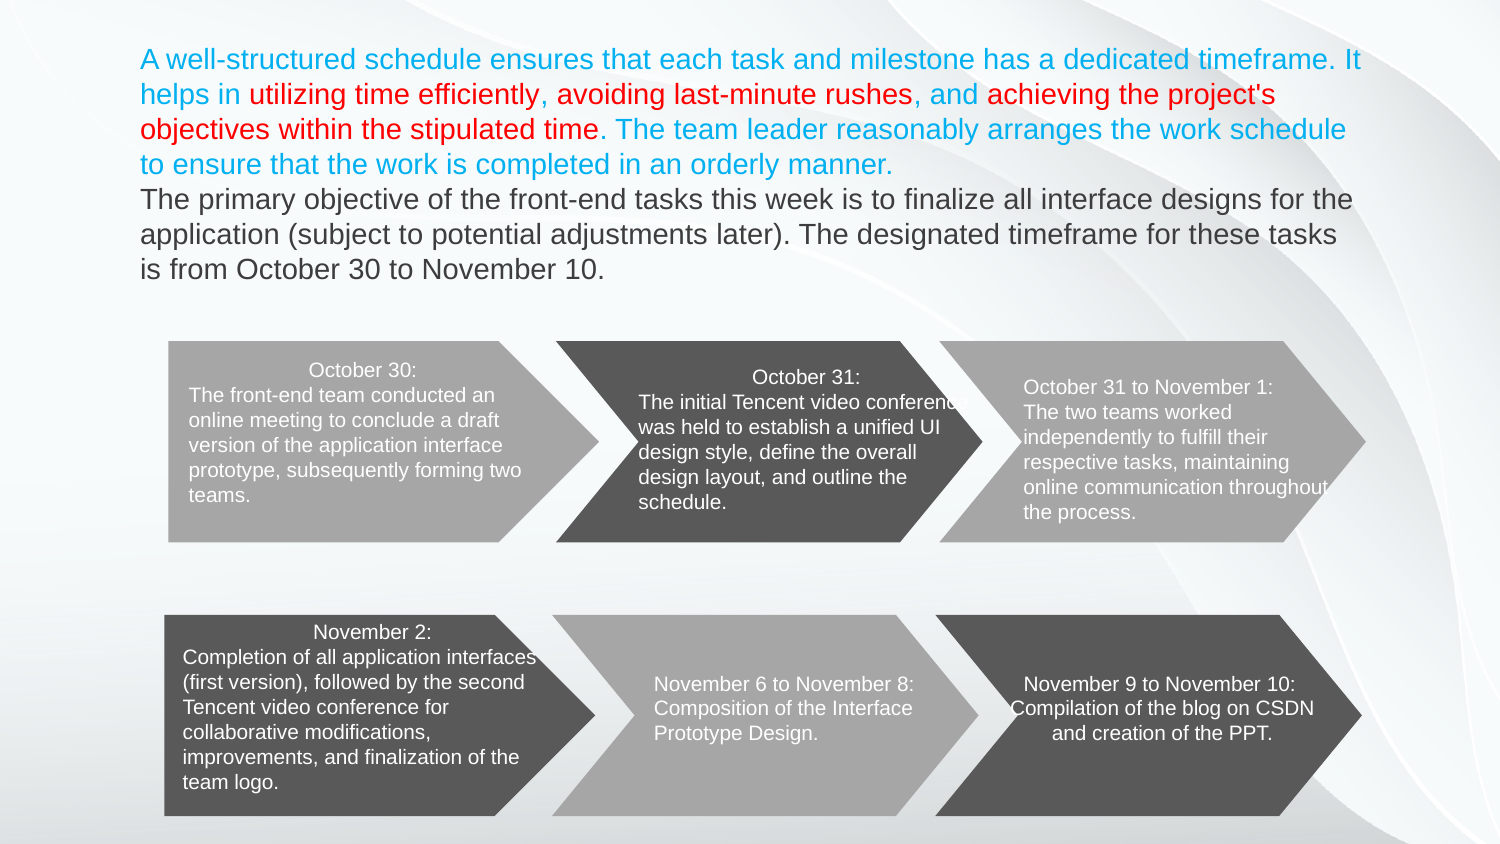

A well-structured schedule ensures that each task and milestone has a dedicated timeframe. It helps in utilizing time efficiently, avoiding last-minute rushes, and achieving the project's objectives within the stipulated time. The team leader reasonably arranges the work schedule to ensure that the work is completed in an orderly manner.
The primary objective of the front-end tasks this week is to finalize all interface designs for the application (subject to potential adjustments later). The designated timeframe for these tasks is from October 30 to November 10.

October 30:
The front-end team conducted an online meeting to conclude a draft version of the application interface prototype, subsequently forming two teams.
October 31:
The initial Tencent video conference was held to establish a unified UI design style, define the overall design layout, and outline the schedule.
October 31 to November 1:
The two teams worked independently to fulfill their respective tasks, maintaining online communication throughout the process.
November 2:
Completion of all application interfaces (first version), followed by the second Tencent video conference for collaborative modifications, improvements, and finalization of the team logo.

November 6 to November 8:
Composition of the Interface Prototype Design.
November 9 to November 10:
Compilation of the blog on CSDN and creation of the PPT.